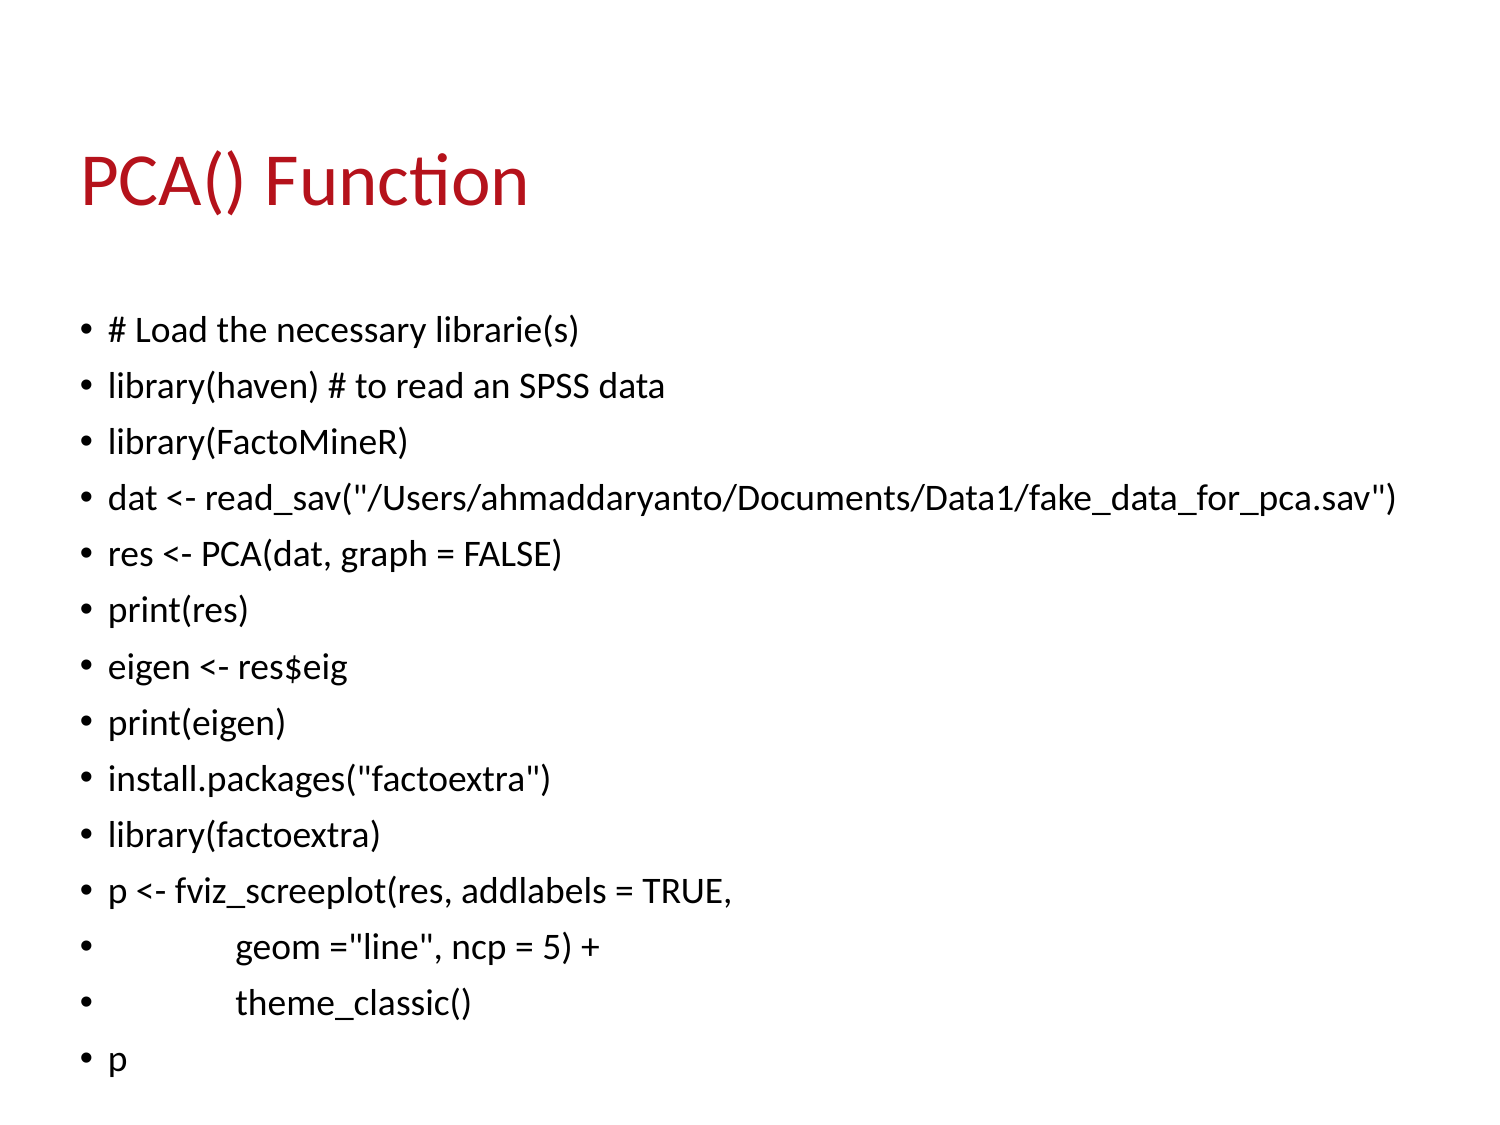

# PCA() Function
# Load the necessary librarie(s)
library(haven) # to read an SPSS data
library(FactoMineR)
dat <- read_sav("/Users/ahmaddaryanto/Documents/Data1/fake_data_for_pca.sav")
res <- PCA(dat, graph = FALSE)
print(res)
eigen <- res$eig
print(eigen)
install.packages("factoextra")
library(factoextra)
p <- fviz_screeplot(res, addlabels = TRUE,
               geom ="line", ncp = 5) +
               theme_classic()
p